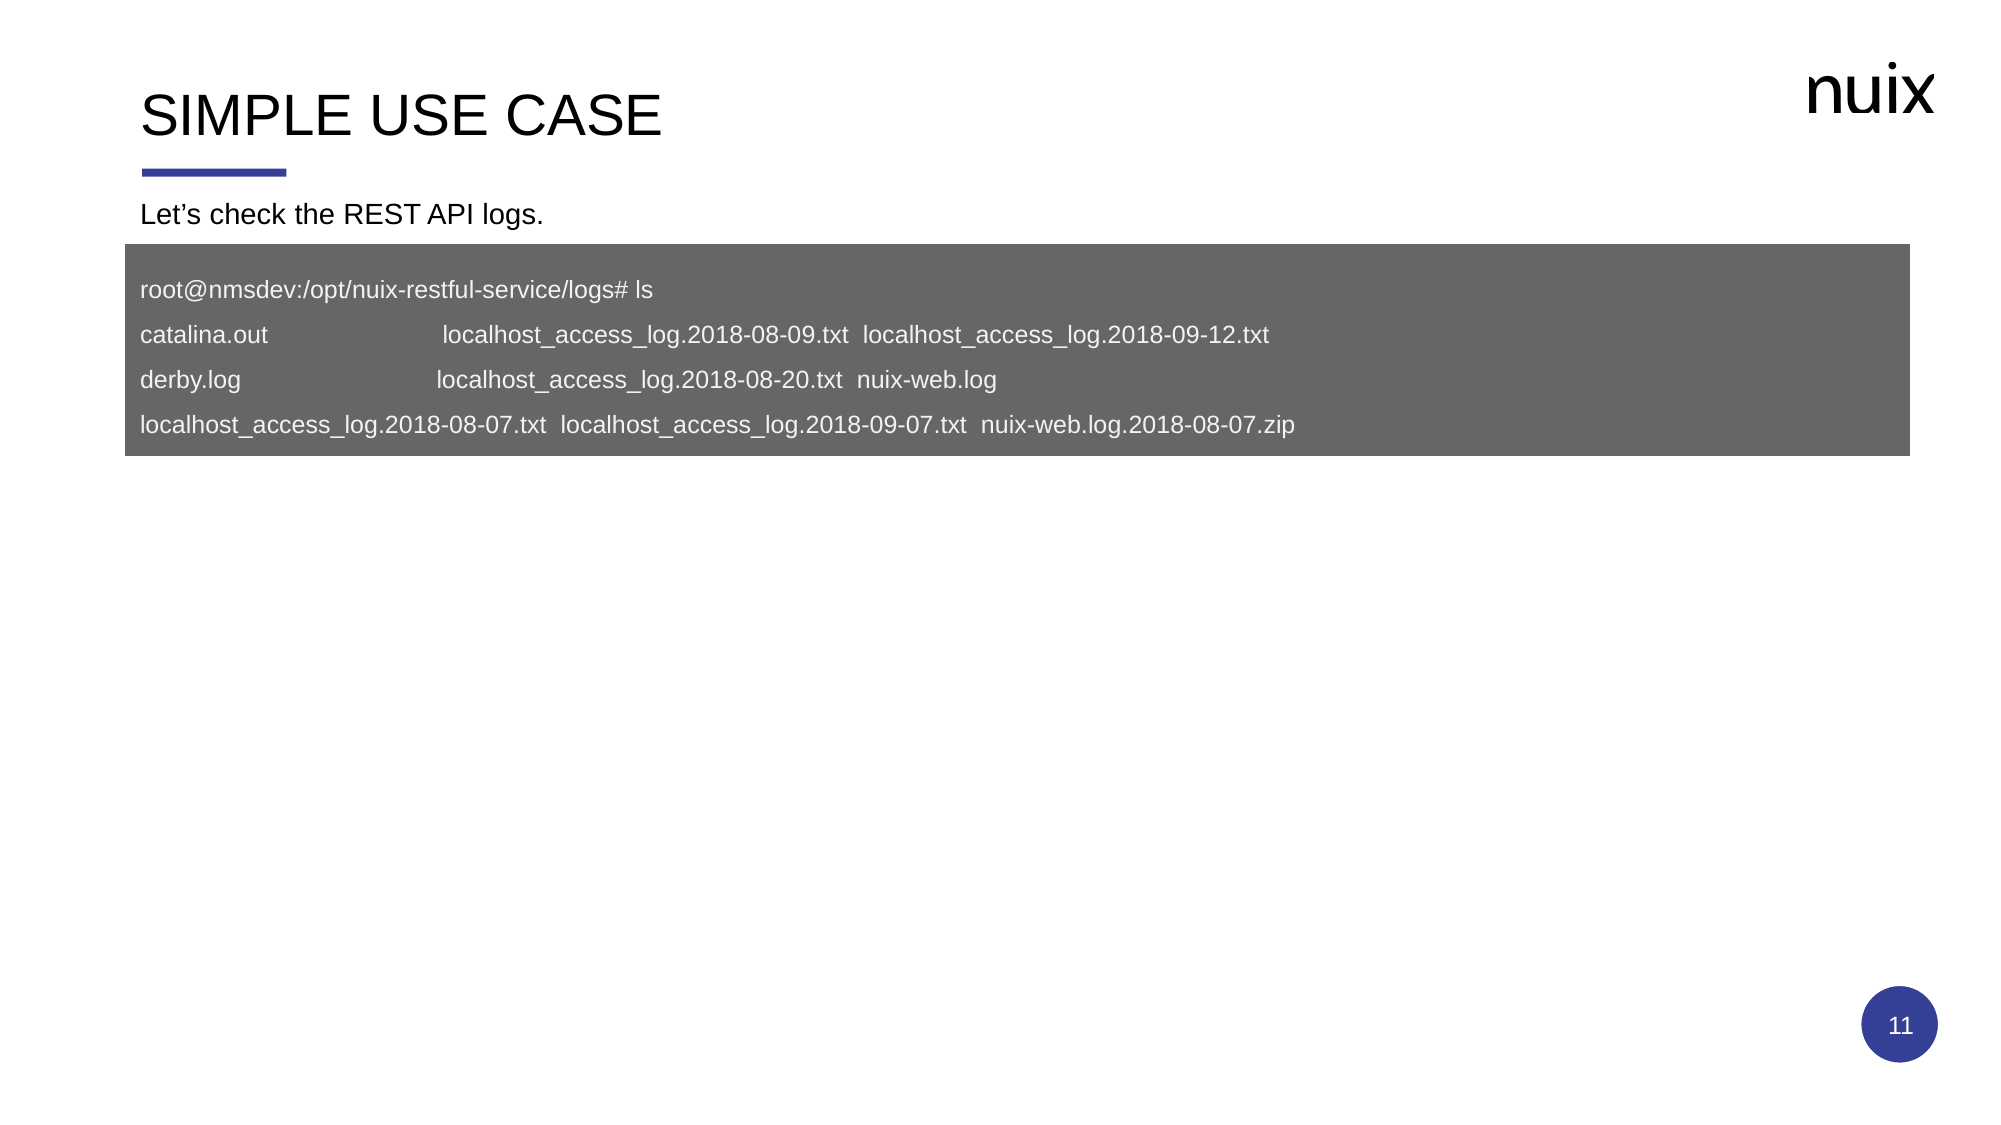

# SIMPLE USE CASE
Let’s check the REST API logs.
root@nmsdev:/opt/nuix-restful-service/logs# ls
catalina.out                         localhost_access_log.2018-08-09.txt  localhost_access_log.2018-09-12.txt
derby.log                            localhost_access_log.2018-08-20.txt  nuix-web.log
localhost_access_log.2018-08-07.txt  localhost_access_log.2018-09-07.txt  nuix-web.log.2018-08-07.zip